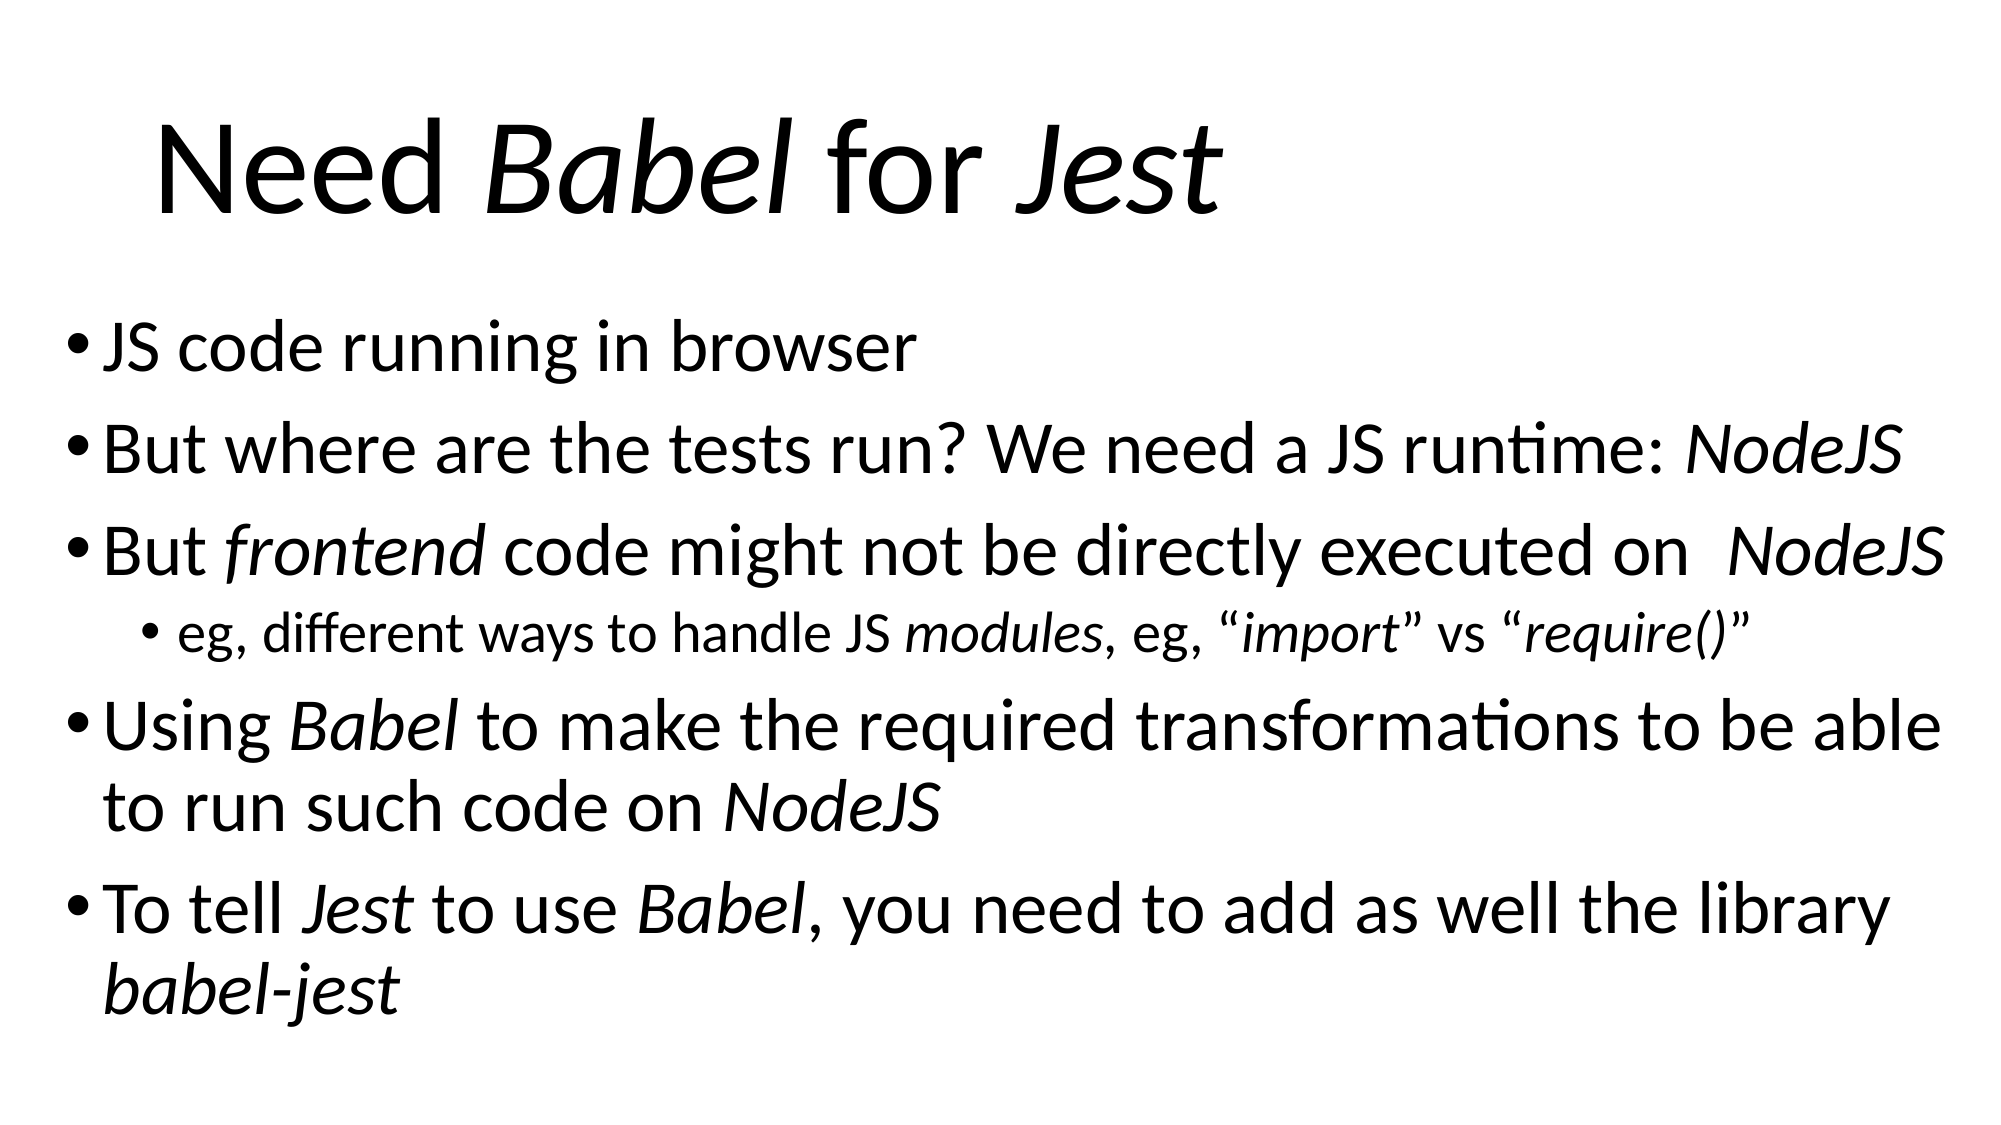

# Need Babel for Jest
JS code running in browser
But where are the tests run? We need a JS runtime: NodeJS
But frontend code might not be directly executed on  NodeJS
eg, different ways to handle JS modules, eg, “import” vs “require()”
Using Babel to make the required transformations to be able to run such code on NodeJS
To tell Jest to use Babel, you need to add as well the library babel-jest